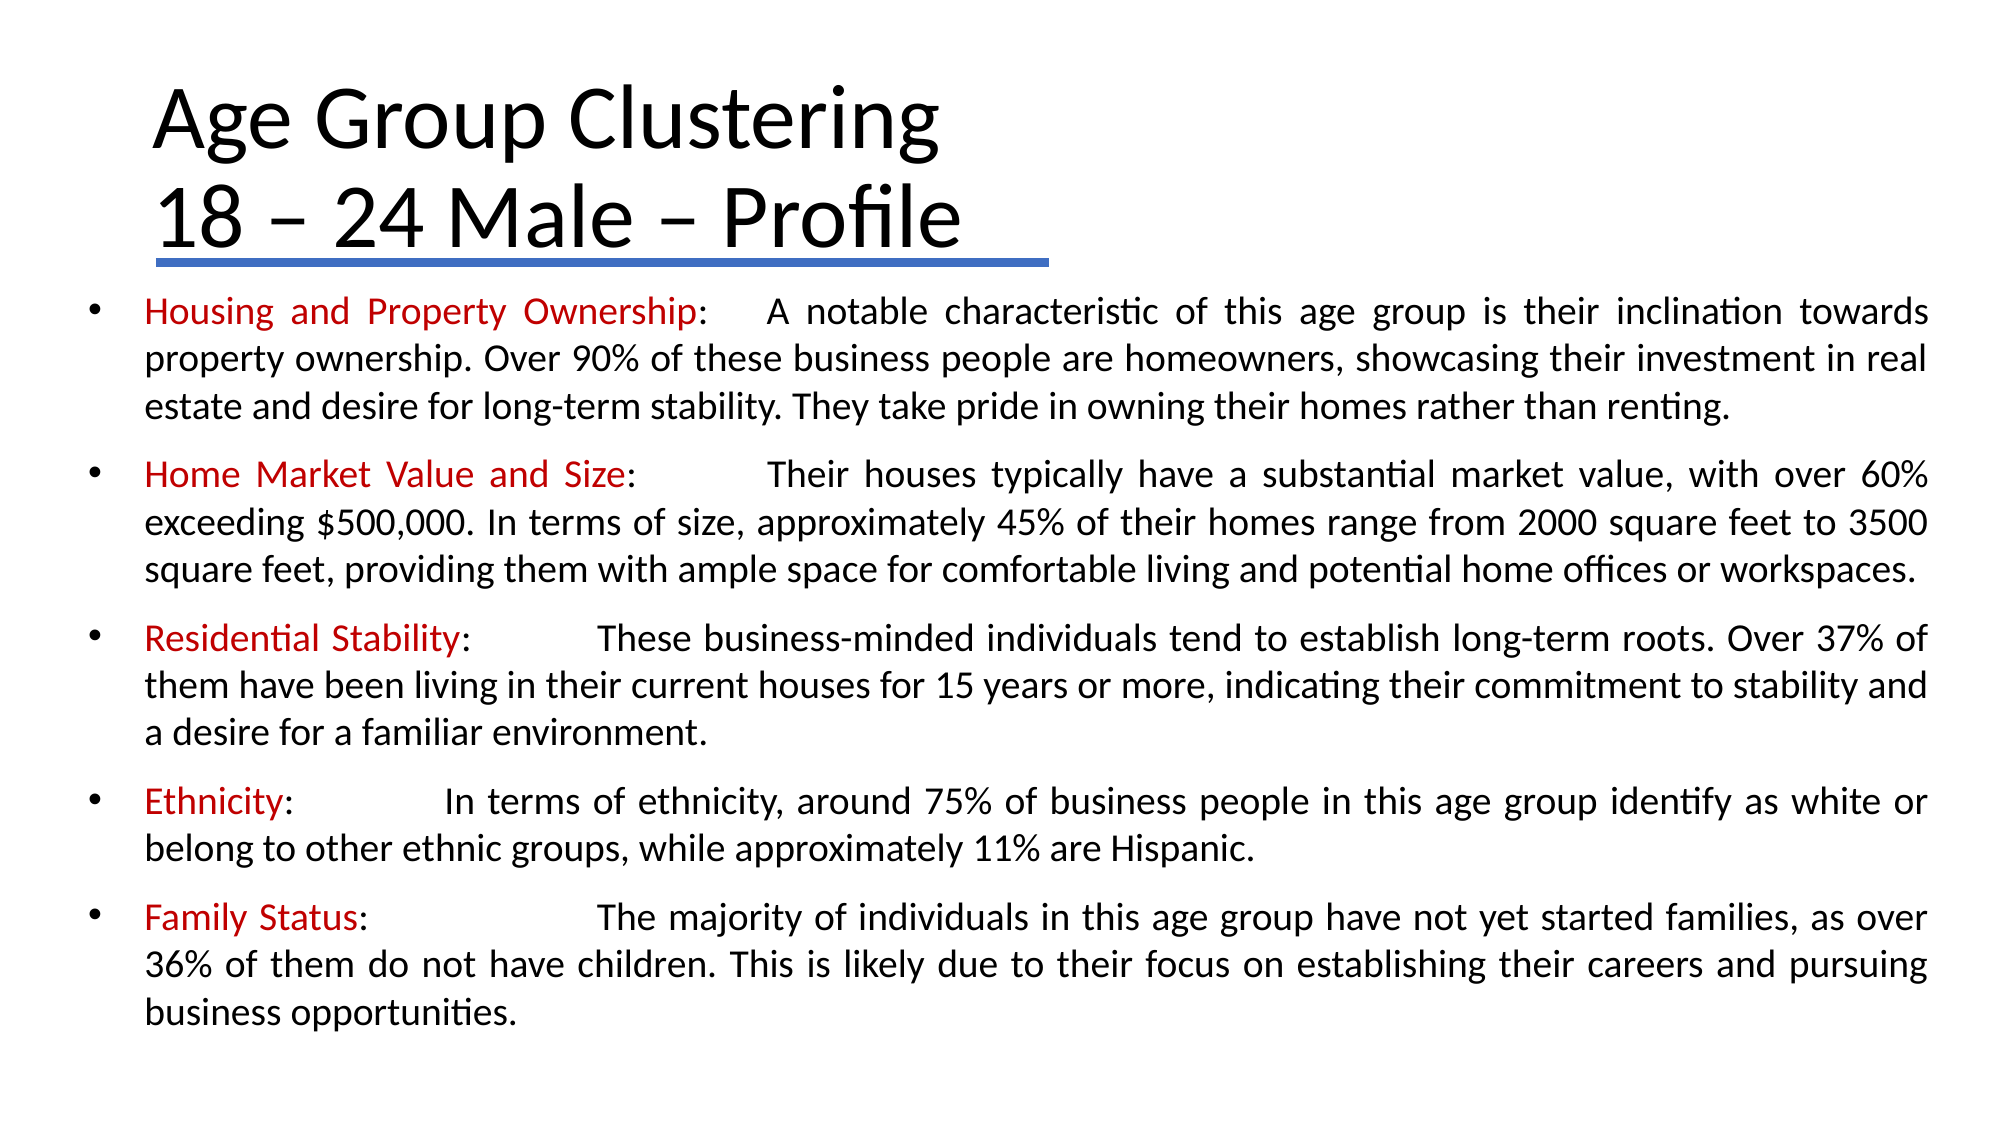

# Age Group Clustering 18 – 24 Male – Profile
Housing and Property Ownership:	A notable characteristic of this age group is their inclination towards property ownership. Over 90% of these business people are homeowners, showcasing their investment in real estate and desire for long-term stability. They take pride in owning their homes rather than renting.
Home Market Value and Size:	Their houses typically have a substantial market value, with over 60% exceeding $500,000. In terms of size, approximately 45% of their homes range from 2000 square feet to 3500 square feet, providing them with ample space for comfortable living and potential home offices or workspaces.
Residential Stability:	These business-minded individuals tend to establish long-term roots. Over 37% of them have been living in their current houses for 15 years or more, indicating their commitment to stability and a desire for a familiar environment.
Ethnicity:	In terms of ethnicity, around 75% of business people in this age group identify as white or belong to other ethnic groups, while approximately 11% are Hispanic.
Family Status:		The majority of individuals in this age group have not yet started families, as over 36% of them do not have children. This is likely due to their focus on establishing their careers and pursuing business opportunities.